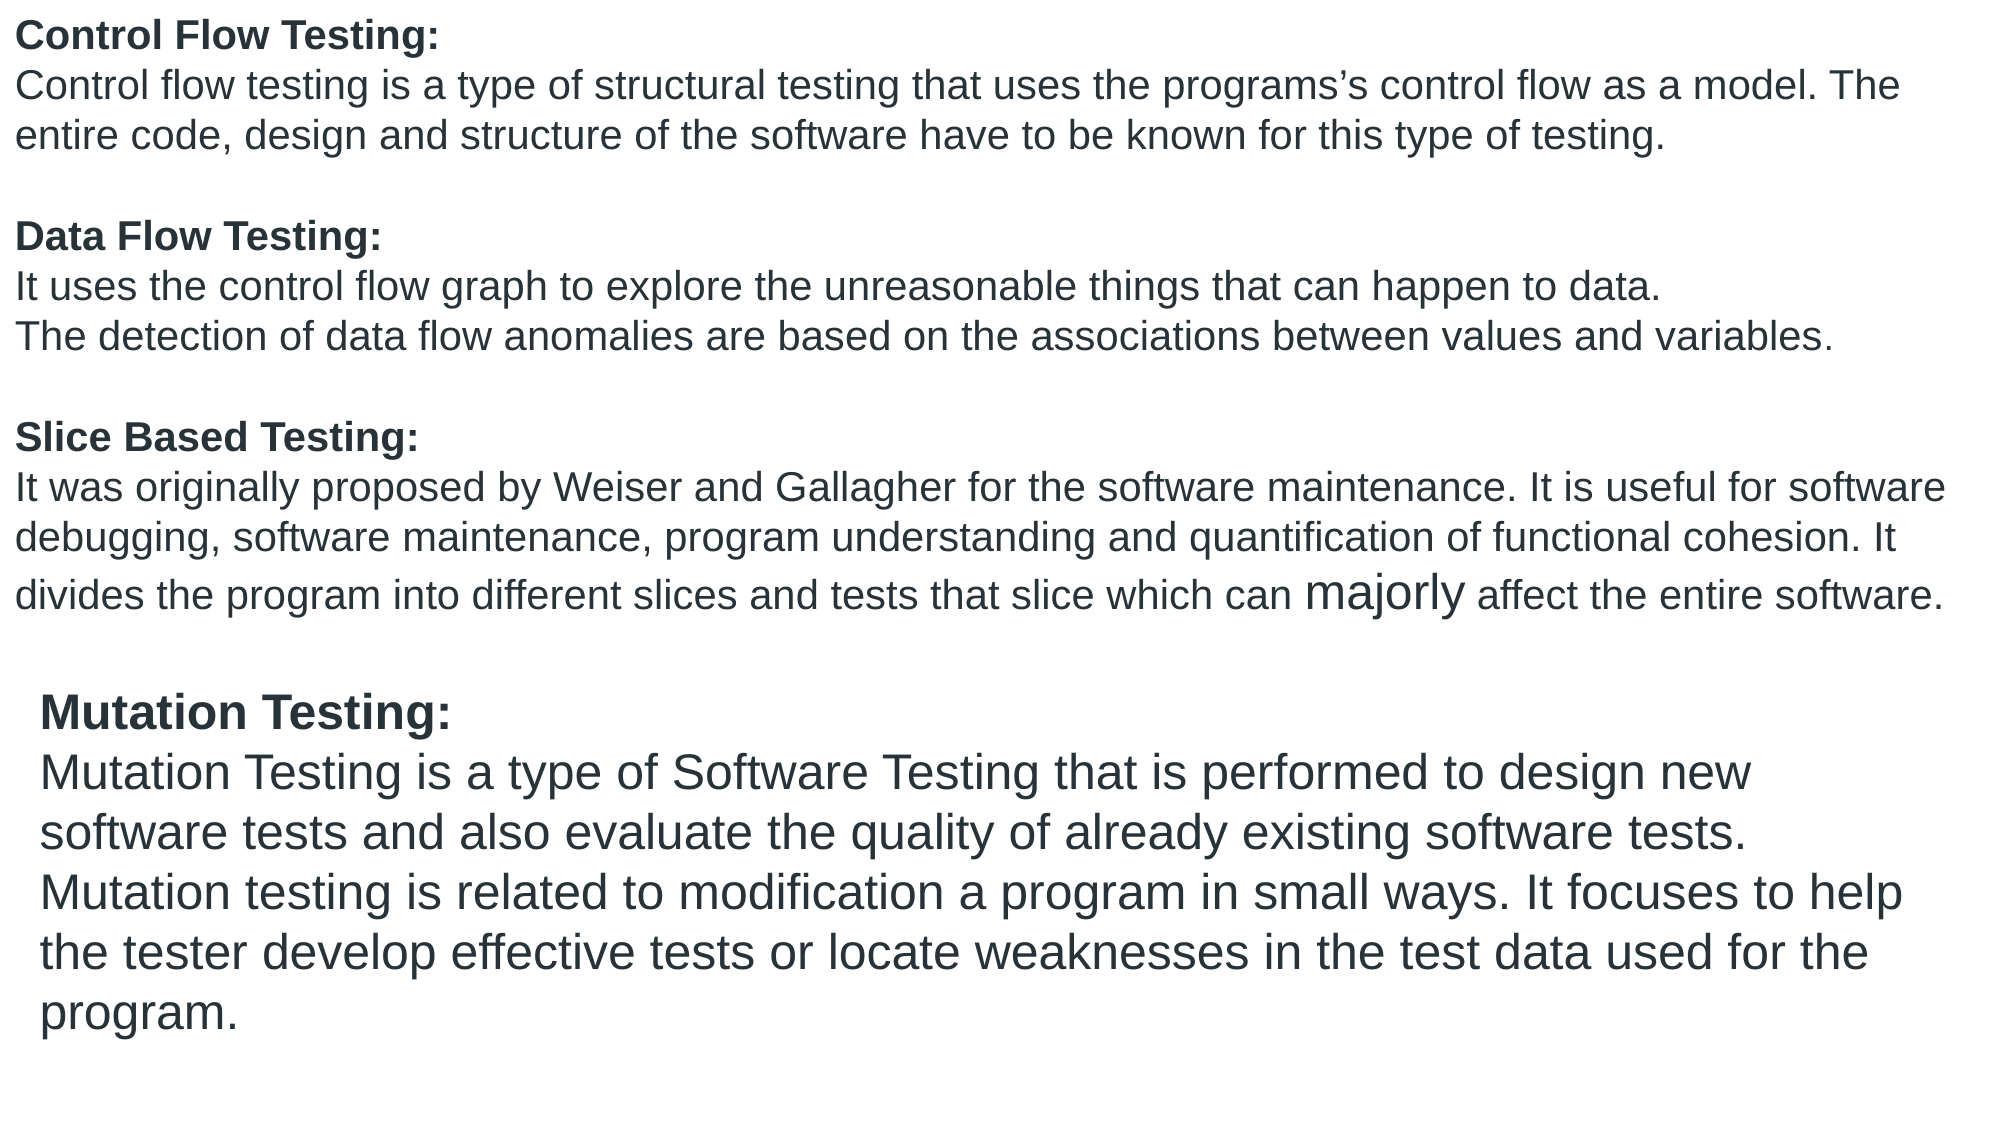

Control Flow Testing:
Control flow testing is a type of structural testing that uses the programs’s control flow as a model. The entire code, design and structure of the software have to be known for this type of testing.
Data Flow Testing:
It uses the control flow graph to explore the unreasonable things that can happen to data.
The detection of data flow anomalies are based on the associations between values and variables.
Slice Based Testing:
It was originally proposed by Weiser and Gallagher for the software maintenance. It is useful for software debugging, software maintenance, program understanding and quantification of functional cohesion. It divides the program into different slices and tests that slice which can majorly affect the entire software.
Mutation Testing:
Mutation Testing is a type of Software Testing that is performed to design new software tests and also evaluate the quality of already existing software tests. Mutation testing is related to modification a program in small ways. It focuses to help the tester develop effective tests or locate weaknesses in the test data used for the program.